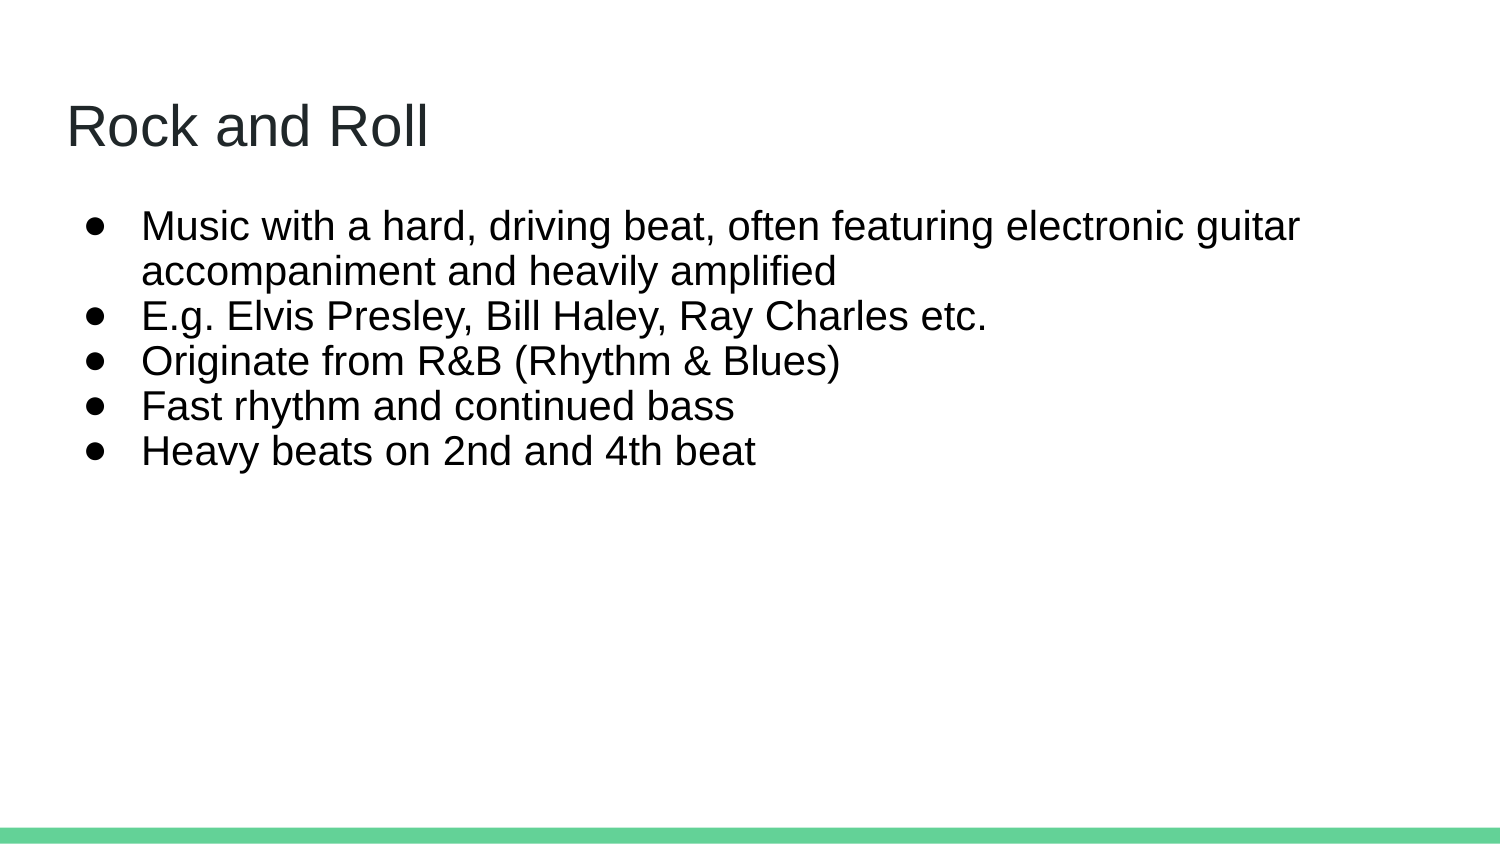

# Rock and Roll
Music with a hard, driving beat, often featuring electronic guitar accompaniment and heavily amplified
E.g. Elvis Presley, Bill Haley, Ray Charles etc.
Originate from R&B (Rhythm & Blues)
Fast rhythm and continued bass
Heavy beats on 2nd and 4th beat